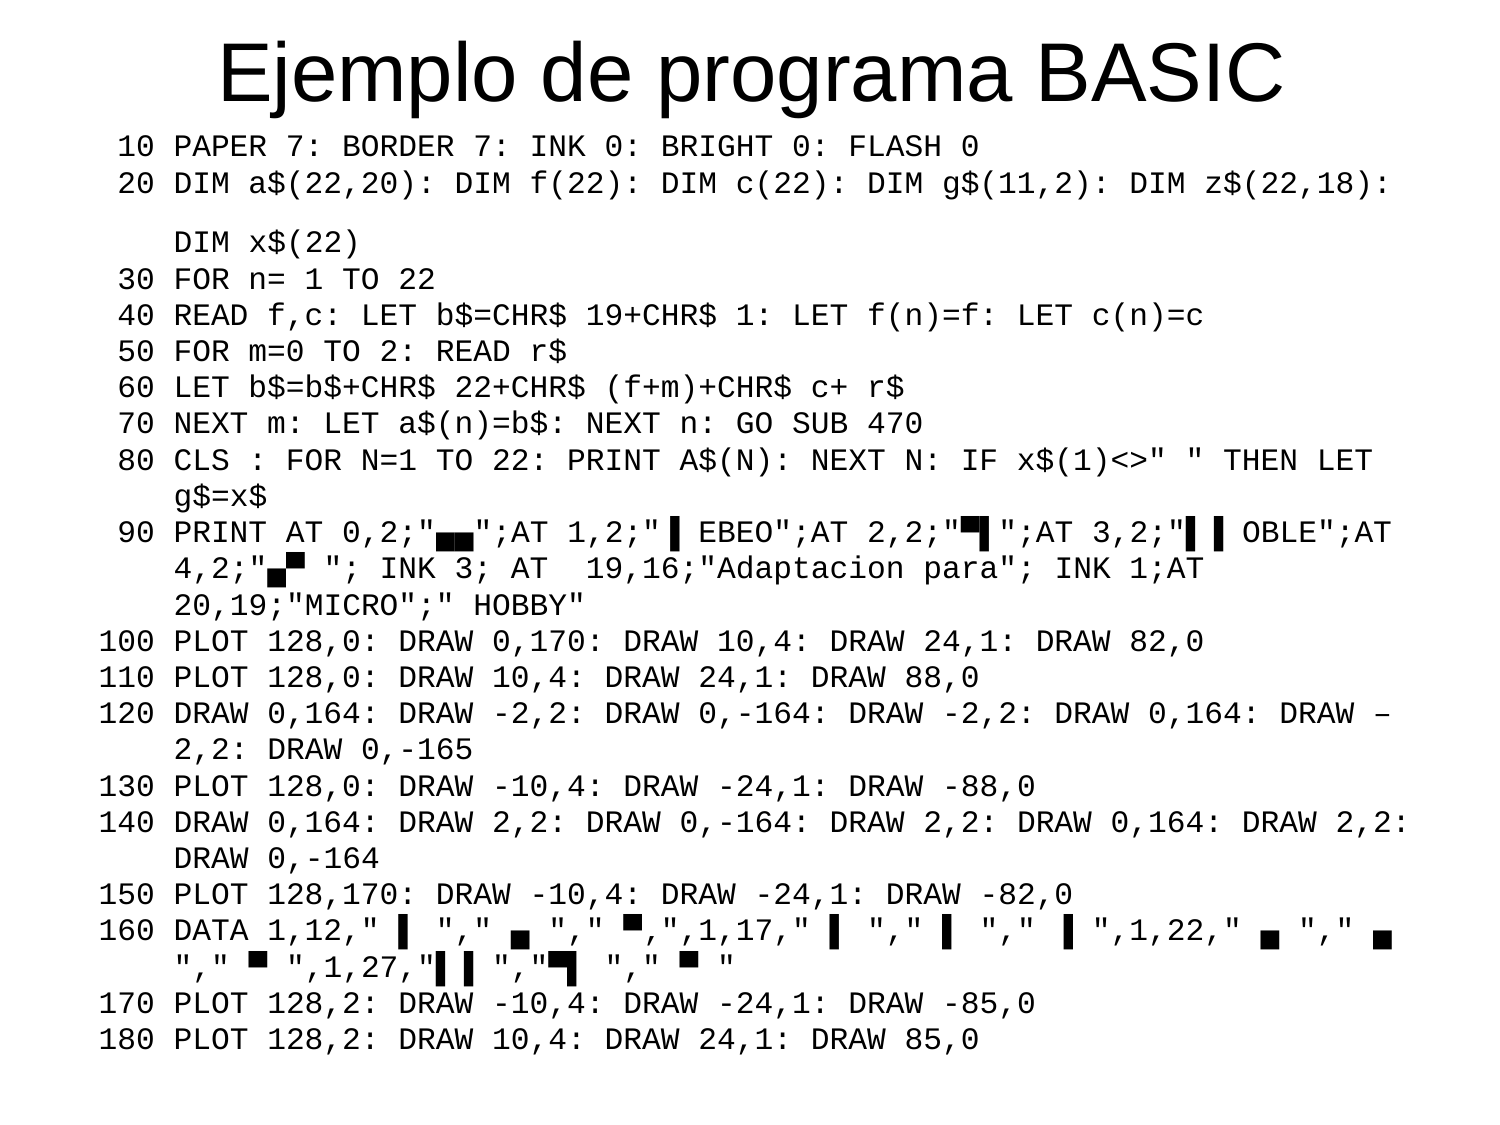

# Ejemplo de programa BASIC
  10 PAPER 7: BORDER 7: INK 0: BRIGHT 0: FLASH 0
  20 DIM a$(22,20): DIM f(22): DIM c(22): DIM g$(11,2): DIM z$(22,18):
  DIM x$(22)
  30 FOR n= 1 TO 22
  40 READ f,c: LET b$=CHR$ 19+CHR$ 1: LET f(n)=f: LET c(n)=c
  50 FOR m=0 TO 2: READ r$
  60 LET b$=b$+CHR$ 22+CHR$ (f+m)+CHR$ c+ r$
  70 NEXT m: LET a$(n)=b$: NEXT n: GO SUB 470
  80 CLS : FOR N=1 TO 22: PRINT A$(N): NEXT N: IF x$(1)<>" " THEN LET
     g$=x$
  90 PRINT AT 0,2;"▄▄";AT 1,2;"▐ EBEO";AT 2,2;"▀▌";AT 3,2;"▌▐ OBLE";AT
     4,2;"▄▀ "; INK 3; AT  19,16;"Adaptacion para"; INK 1;AT
     20,19;"MICRO";" HOBBY"
 100 PLOT 128,0: DRAW 0,170: DRAW 10,4: DRAW 24,1: DRAW 82,0
 110 PLOT 128,0: DRAW 10,4: DRAW 24,1: DRAW 88,0
 120 DRAW 0,164: DRAW -2,2: DRAW 0,-164: DRAW -2,2: DRAW 0,164: DRAW –
     2,2: DRAW 0,-165
 130 PLOT 128,0: DRAW -10,4: DRAW -24,1: DRAW -88,0
 140 DRAW 0,164: DRAW 2,2: DRAW 0,-164: DRAW 2,2: DRAW 0,164: DRAW 2,2:
     DRAW 0,-164
 150 PLOT 128,170: DRAW -10,4: DRAW -24,1: DRAW -82,0
 160 DATA 1,12," ▌ "," ▄ "," ▀‚",1,17," ▌ "," ▌ "," ▐ ",1,22," ▄ "," ▄
     "," ▀ ",1,27,"▌▐ ","▀▌ "," ▀ "
 170 PLOT 128,2: DRAW -10,4: DRAW -24,1: DRAW -85,0
 180 PLOT 128,2: DRAW 10,4: DRAW 24,1: DRAW 85,0